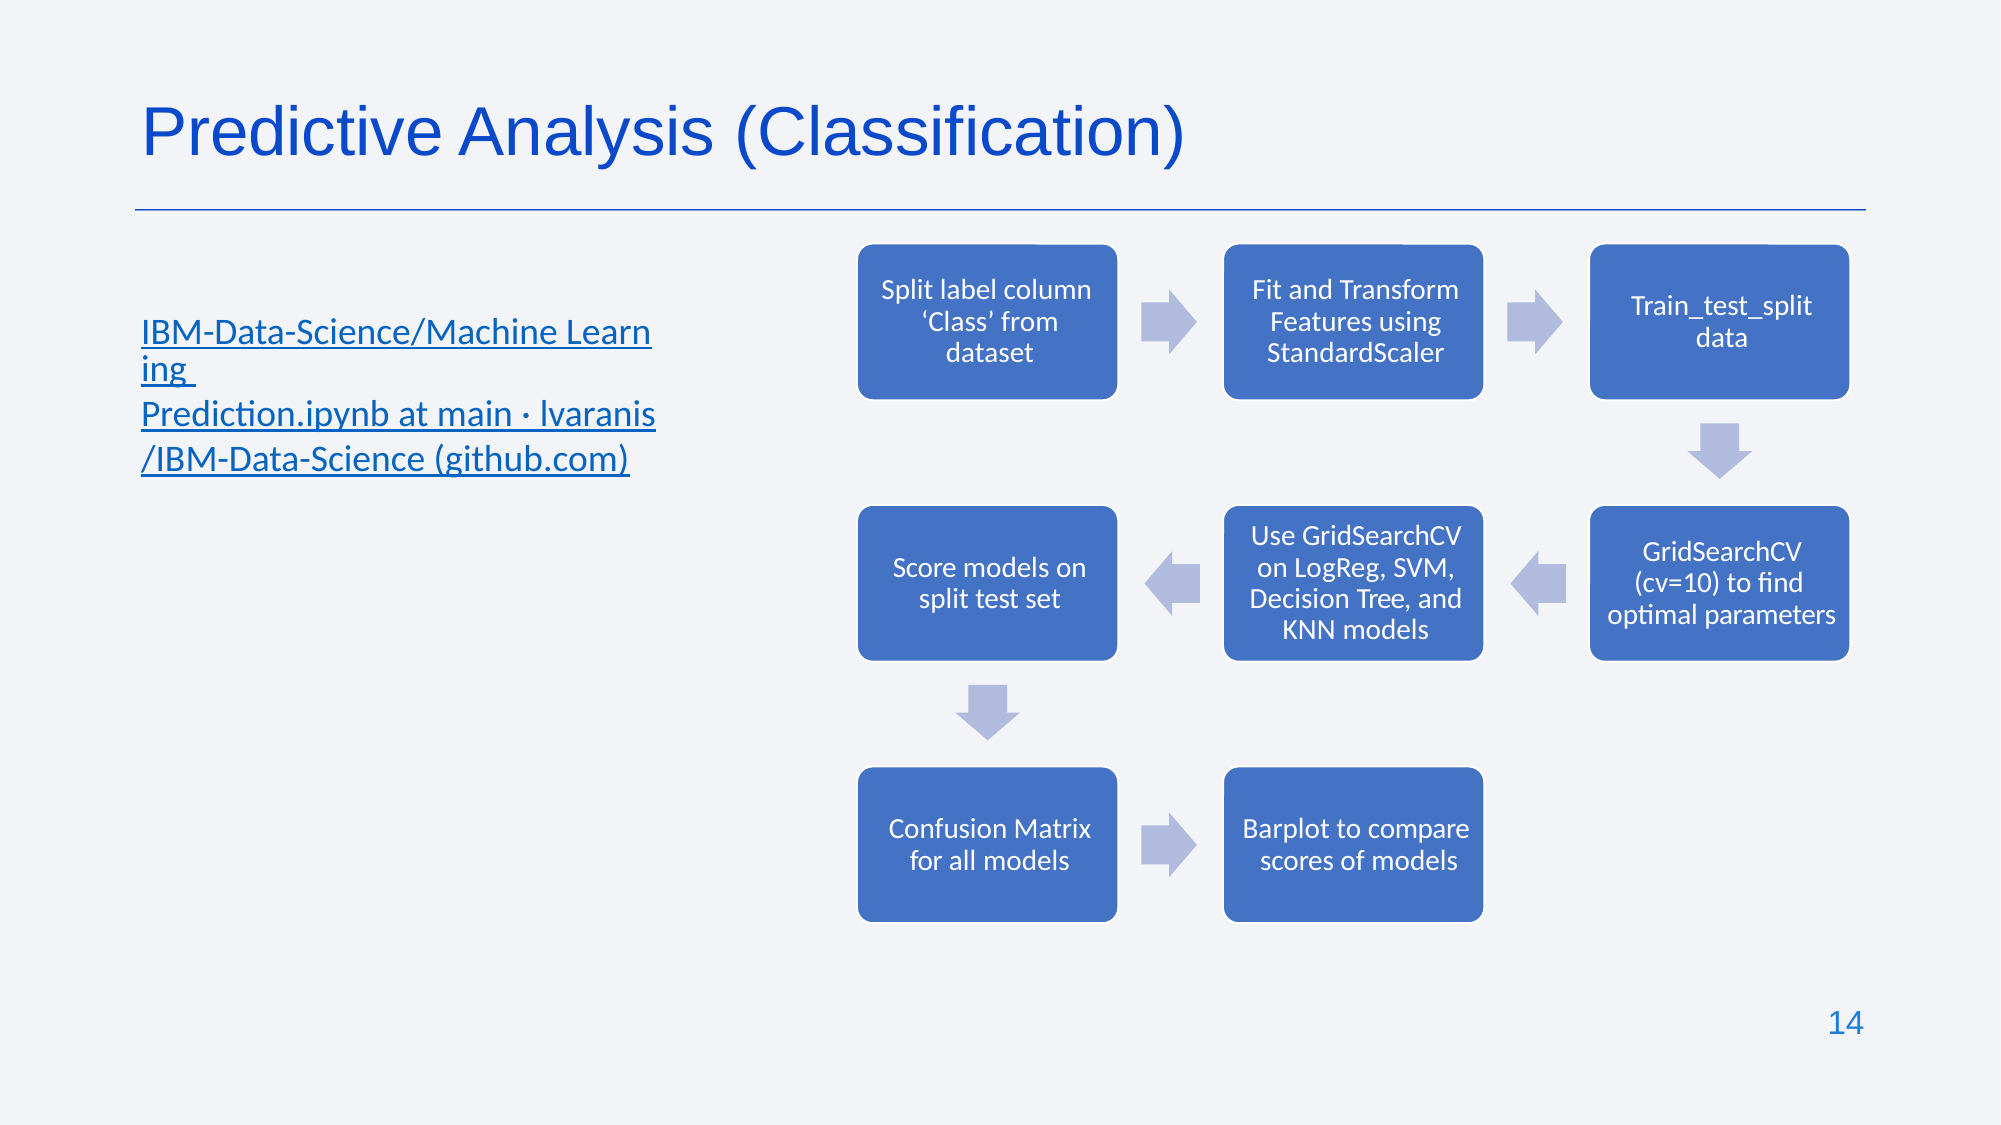

Predictive Analysis (Classification)
Split label column  ‘Class’ from dataset

Fit and Transform Features using StandardScaler

Train_test_split data

GridSearchCV (cv=10) to find  optimal parameters

Use GridSearchCV on LogReg, SVM, Decision Tree, and KNN models

Score models on split test set

Confusion Matrix for all models

Barplot to compare  scores of models
IBM-Data-Science/Machine Learning Prediction.ipynb at main · lvaranis/IBM-Data-Science (github.com)
14